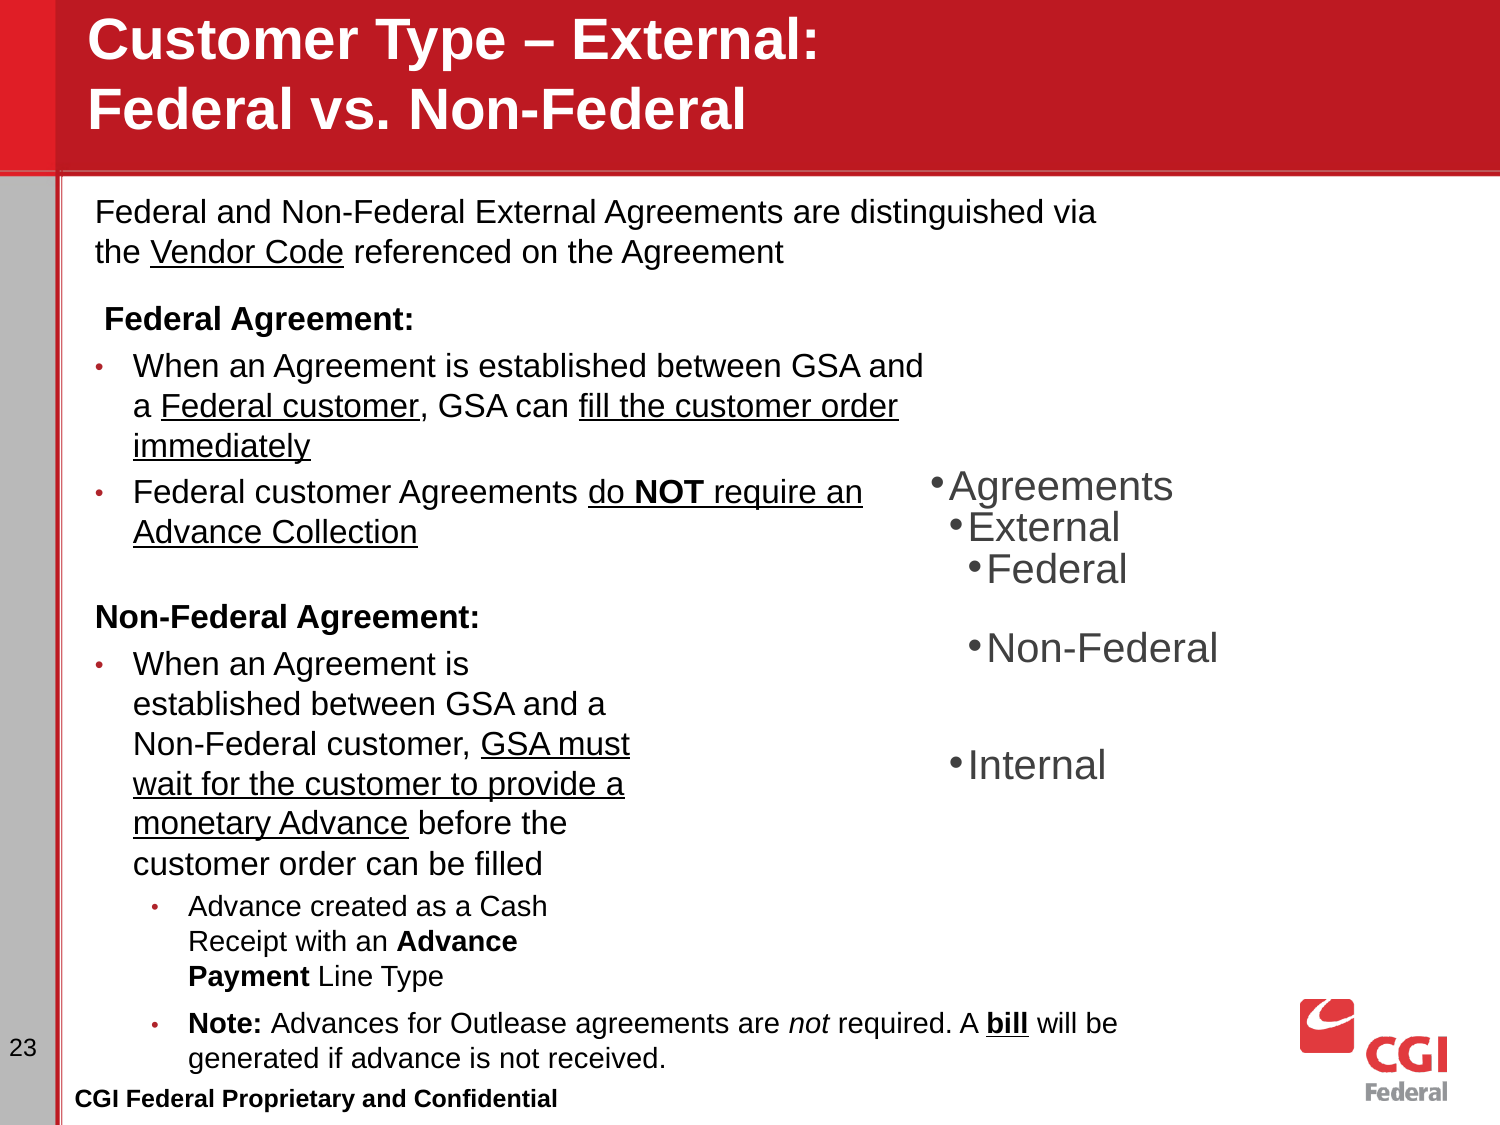

# Customer Type – External: Federal vs. Non-Federal
Federal and Non-Federal External Agreements are distinguished via the Vendor Code referenced on the Agreement
Agreements
External
Federal

Non-Federal

Internal

 Federal Agreement:
When an Agreement is established between GSA and a Federal customer, GSA can fill the customer order immediately
Federal customer Agreements do NOT require an Advance Collection
Non-Federal Agreement:
When an Agreement is established between GSA and a Non-Federal customer, GSA must wait for the customer to provide a monetary Advance before the customer order can be filled
Advance created as a Cash Receipt with an Advance Payment Line Type
Note: Advances for Outlease agreements are not required. A bill will be generated if advance is not received.
23
CGI Federal Proprietary and Confidential